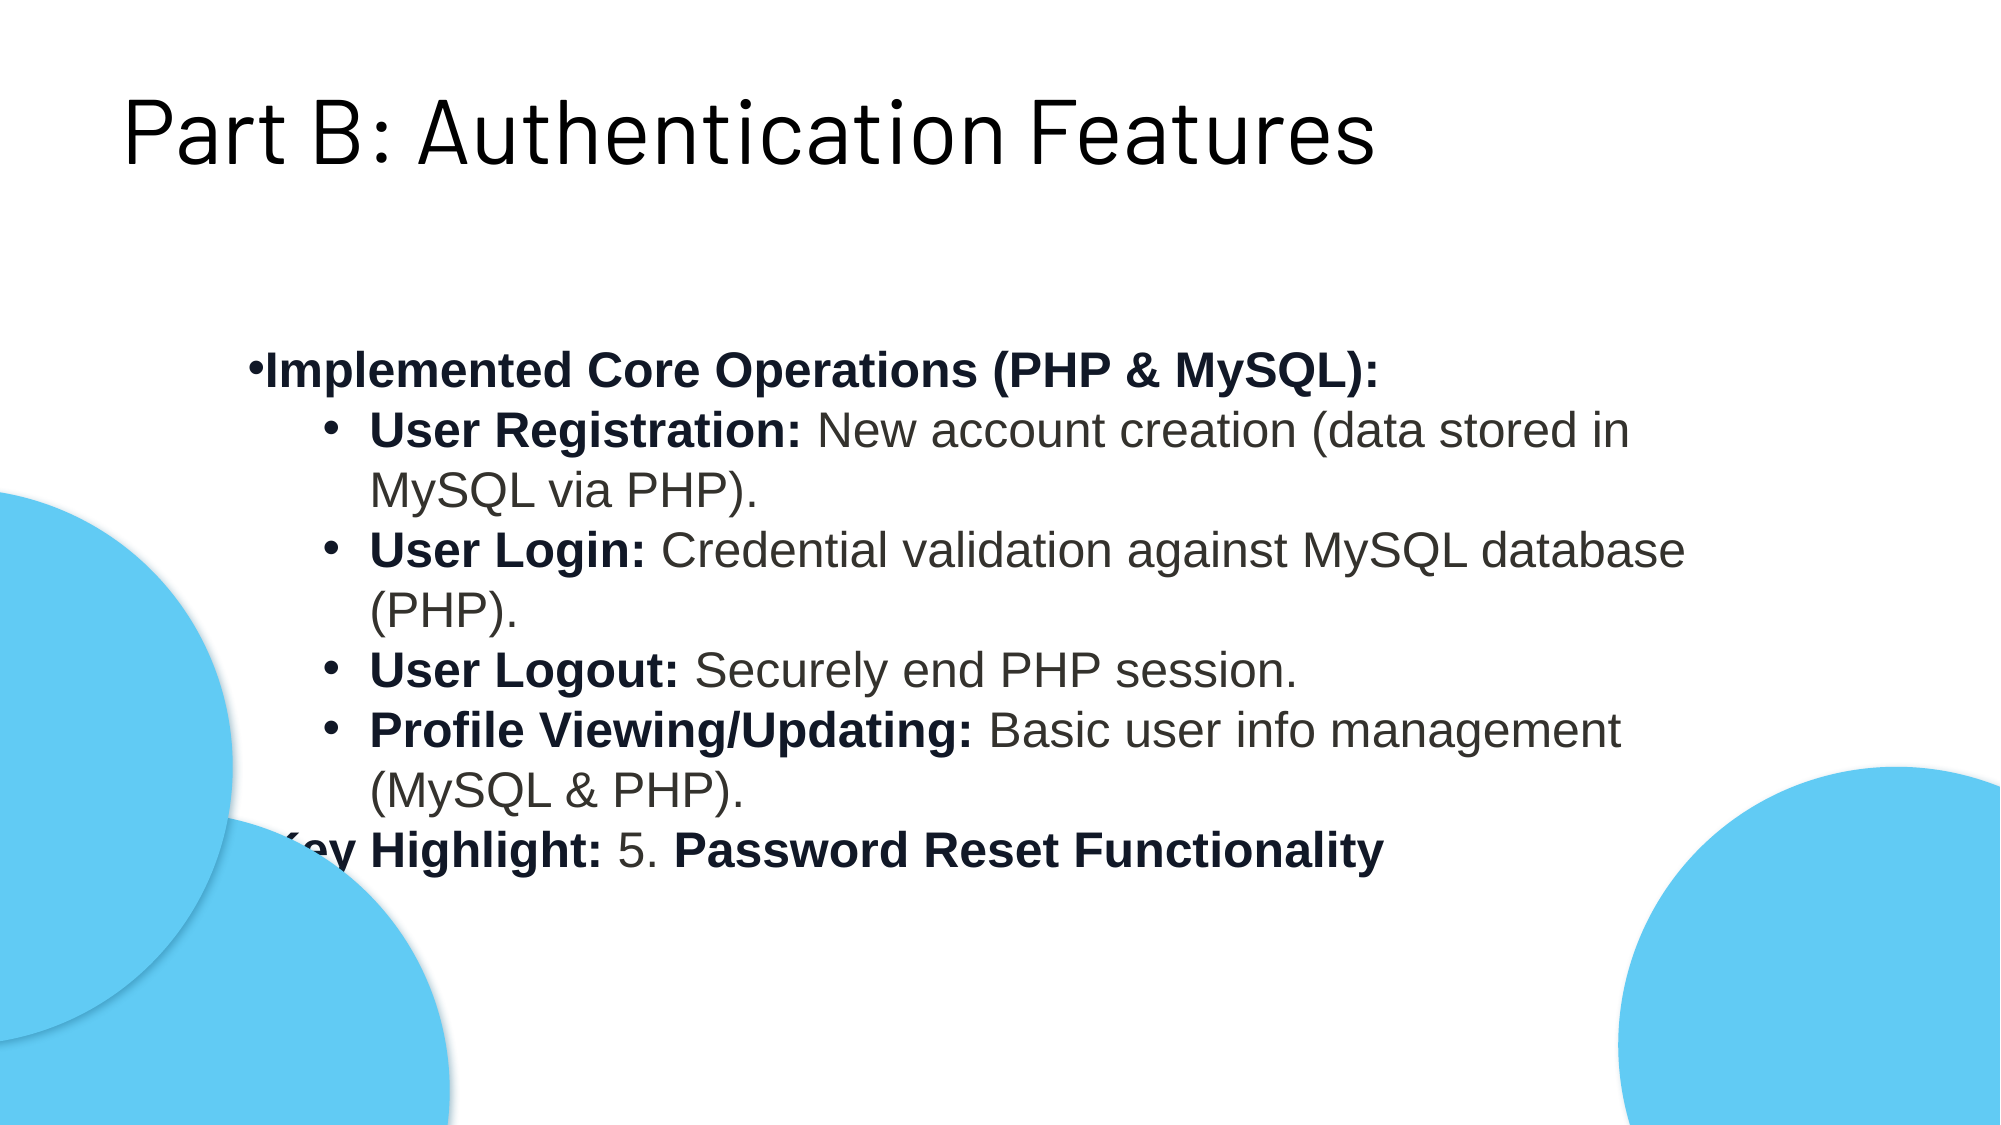

# Part B: Authentication Features
Implemented Core Operations (PHP & MySQL):
User Registration: New account creation (data stored in MySQL via PHP).
User Login: Credential validation against MySQL database (PHP).
User Logout: Securely end PHP session.
Profile Viewing/Updating: Basic user info management (MySQL & PHP).
Key Highlight: 5. Password Reset Functionality